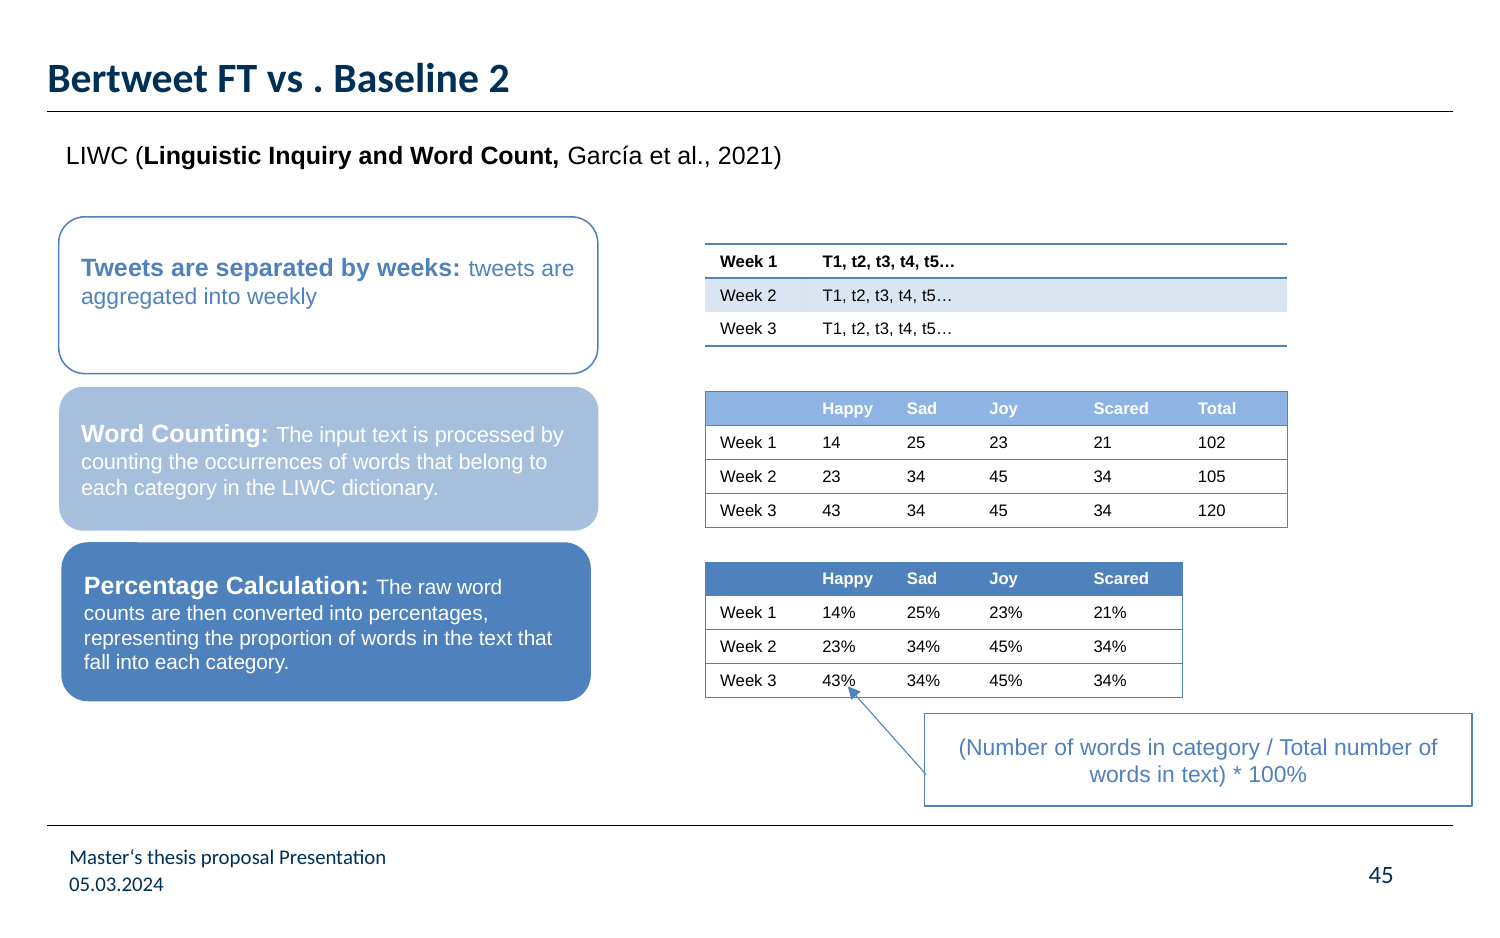

# Bertweet FT vs . Baseline 2
LIWC (Linguistic Inquiry and Word Count, García et al., 2021)
Tweets are separated by weeks: tweets are aggregated into weekly

| Week 1 | T1, t2, t3, t4, t5… |
| --- | --- |
| Week 2 | T1, t2, t3, t4, t5… |
| Week 3 | T1, t2, t3, t4, t5… |
Word Counting: The input text is processed by counting the occurrences of words that belong to each category in the LIWC dictionary.
|  | Happy | Sad | Joy | Scared | Total |
| --- | --- | --- | --- | --- | --- |
| Week 1 | 14 | 25 | 23 | 21 | 102 |
| Week 2 | 23 | 34 | 45 | 34 | 105 |
| Week 3 | 43 | 34 | 45 | 34 | 120 |
Percentage Calculation: The raw word counts are then converted into percentages, representing the proportion of words in the text that fall into each category.
|  | Happy | Sad | Joy | Scared |
| --- | --- | --- | --- | --- |
| Week 1 | 14% | 25% | 23% | 21% |
| Week 2 | 23% | 34% | 45% | 34% |
| Week 3 | 43% | 34% | 45% | 34% |
(Number of words in category / Total number of words in text) * 100%